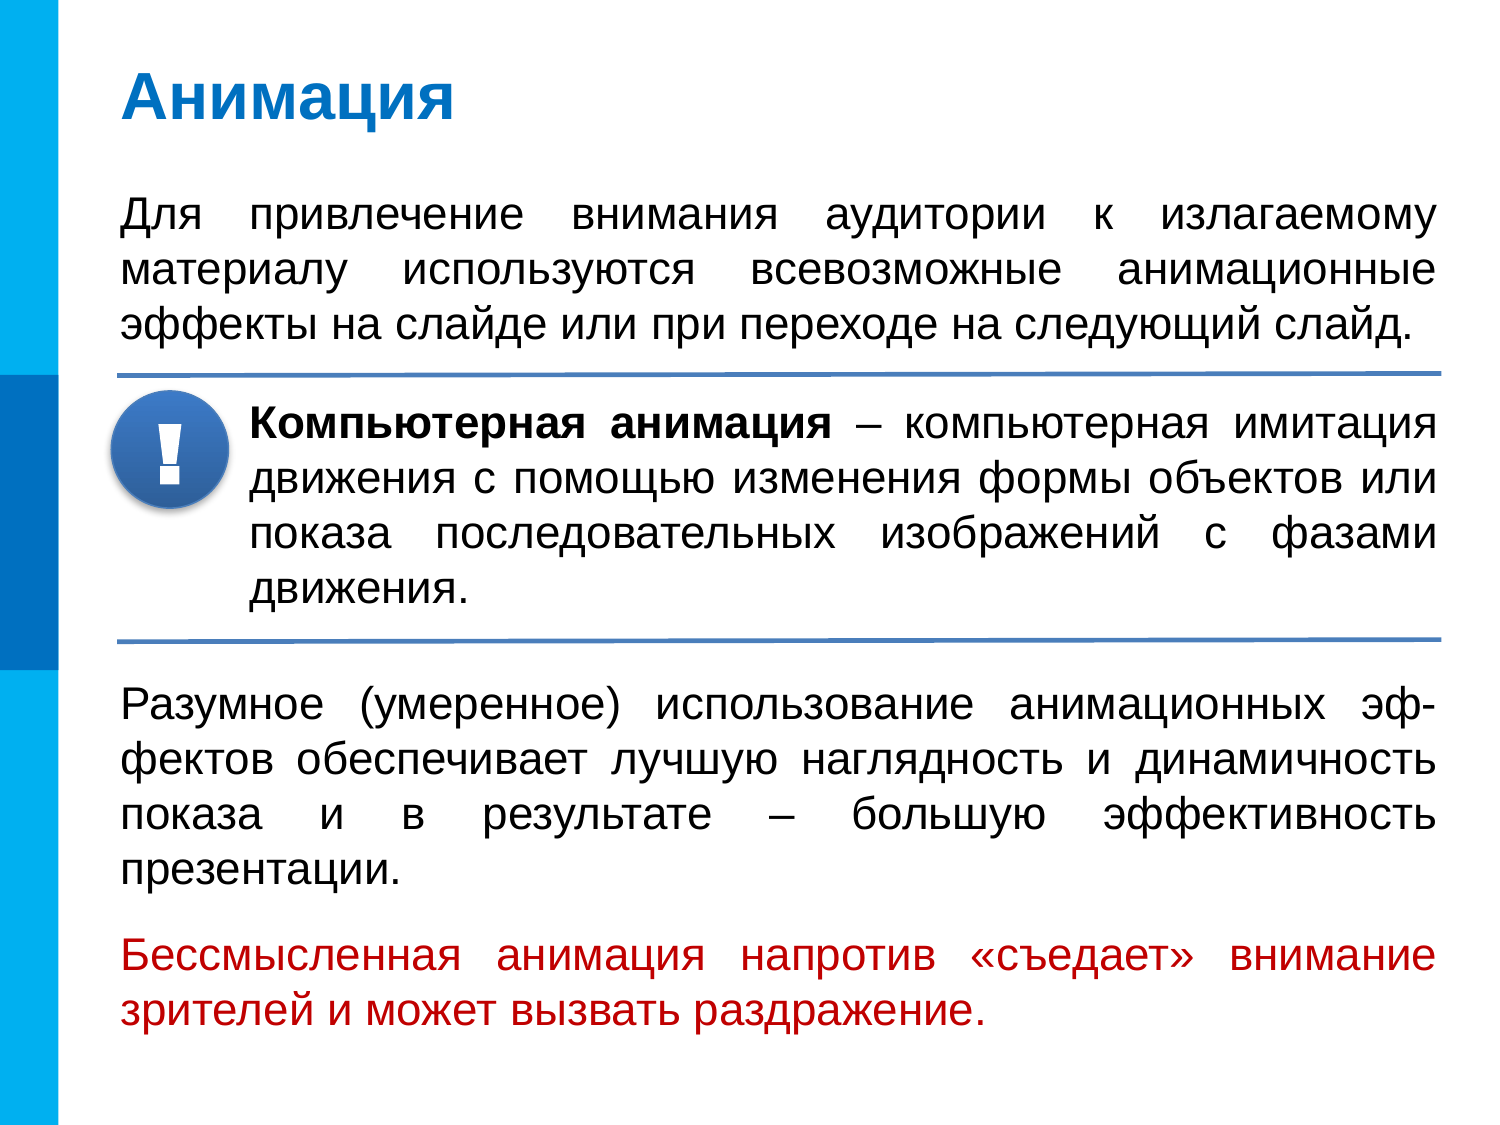

# Анимация
Для привлечение внимания аудитории к излагаемому материалу используются всевозможные анимационные эффекты на слайде или при переходе на следующий слайд.
Компьютерная анимация – компьютерная имитация движения с помощью изменения формы объектов или показа последовательных изображений с фазами движения.
!
Разумное (умеренное) использование анимационных эф-фектов обеспечивает лучшую наглядность и динамичность показа и в результате – большую эффективность презентации.
Бессмысленная анимация напротив «съедает» внимание зрителей и может вызвать раздражение.